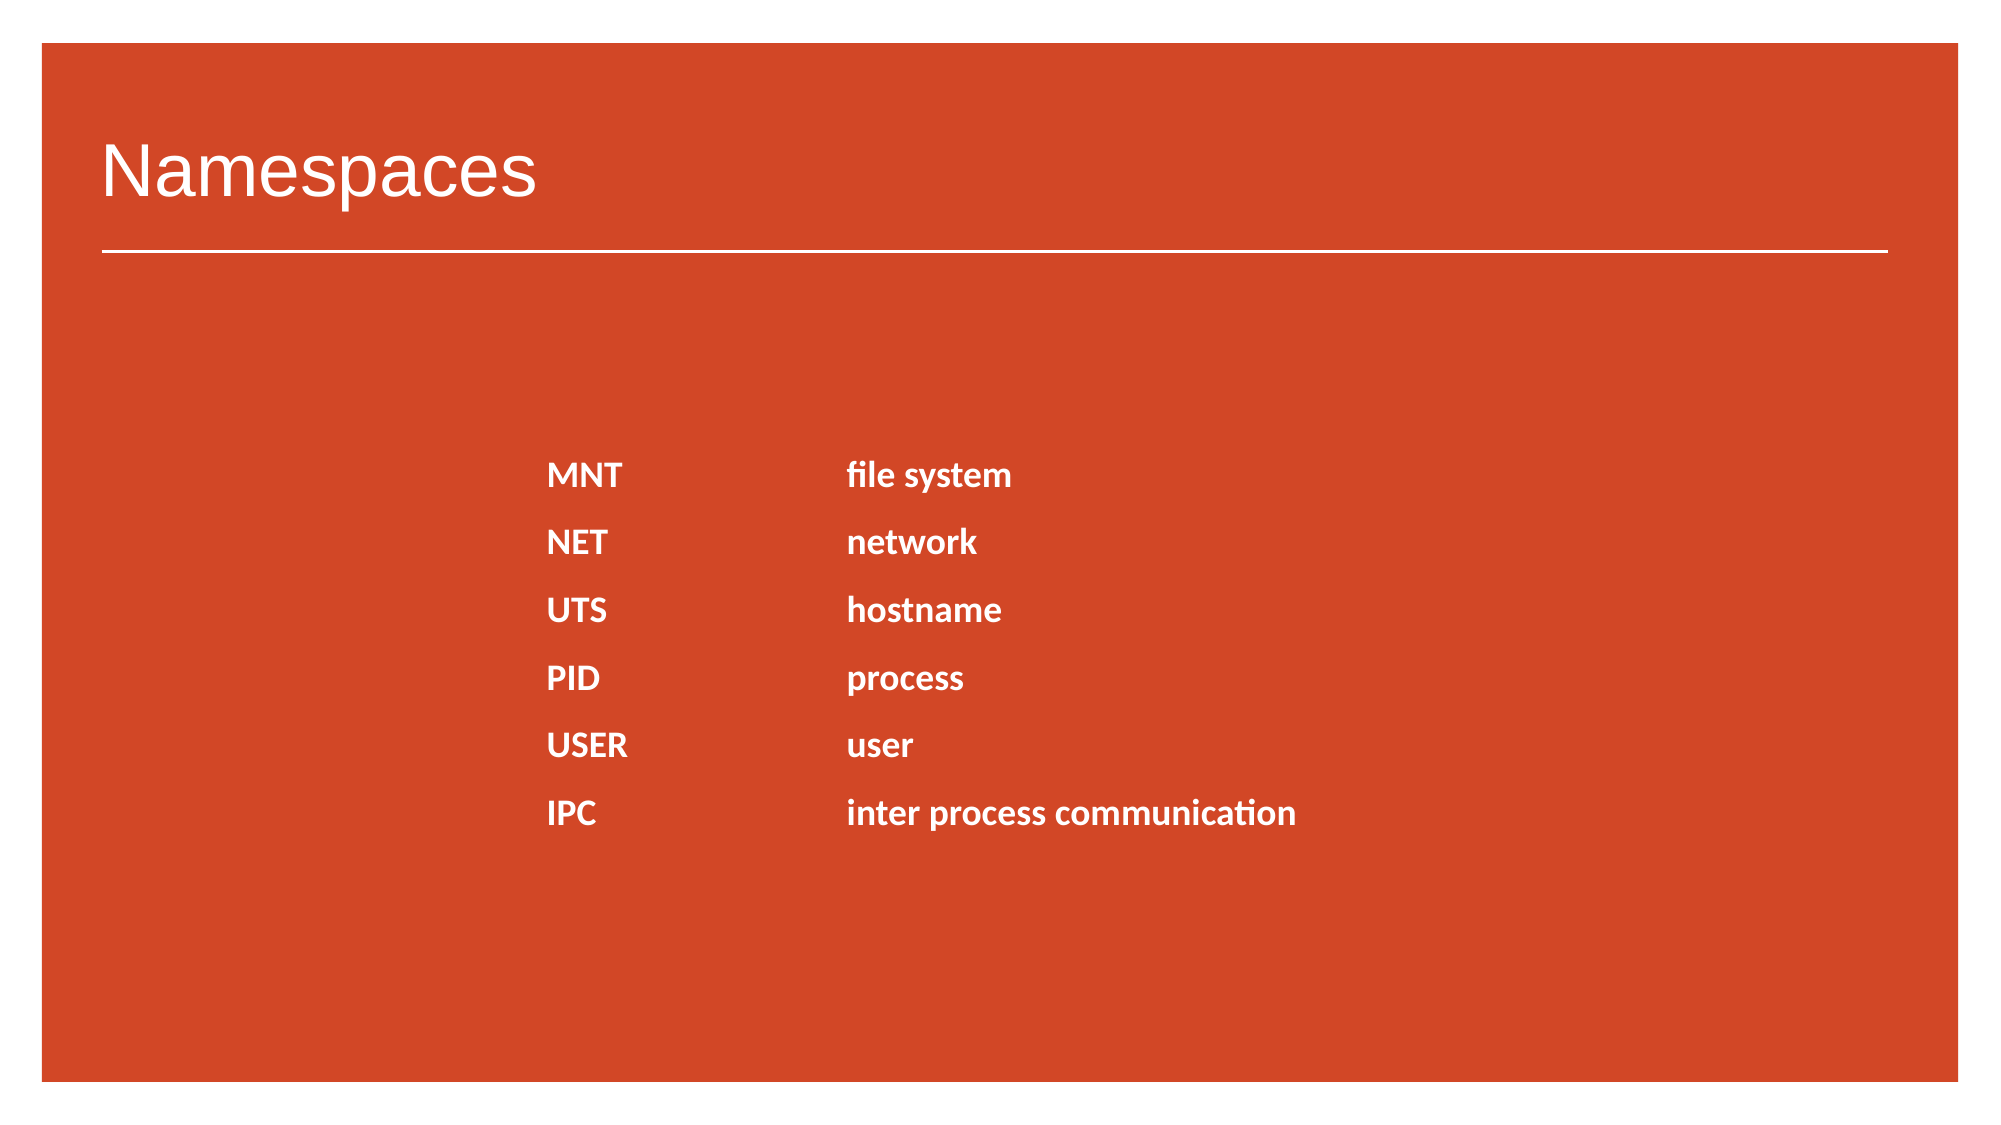

# Namespaces
		MNT   		file system
		NET		network
		UTS		hostname
		PID		process
		USER		user
		IPC		inter process communication